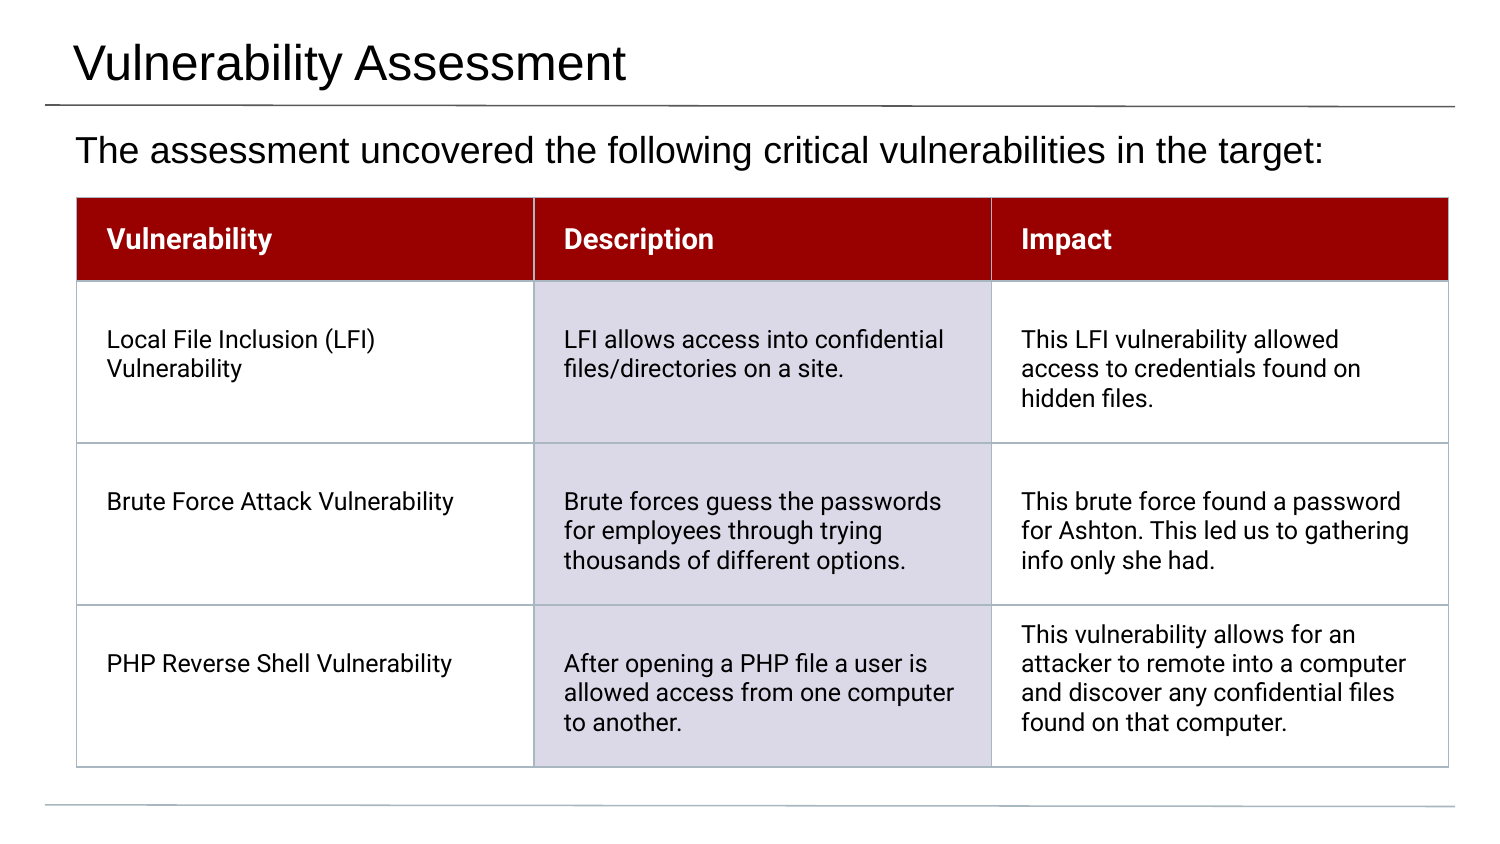

# Vulnerability Assessment
The assessment uncovered the following critical vulnerabilities in the target:
| Vulnerability | Description | Impact |
| --- | --- | --- |
| Local File Inclusion (LFI) Vulnerability | LFI allows access into confidential files/directories on a site. | This LFI vulnerability allowed access to credentials found on hidden files. |
| Brute Force Attack Vulnerability | Brute forces guess the passwords for employees through trying thousands of different options. | This brute force found a password for Ashton. This led us to gathering info only she had. |
| PHP Reverse Shell Vulnerability | After opening a PHP file a user is allowed access from one computer to another. | This vulnerability allows for an attacker to remote into a computer and discover any confidential files found on that computer. |